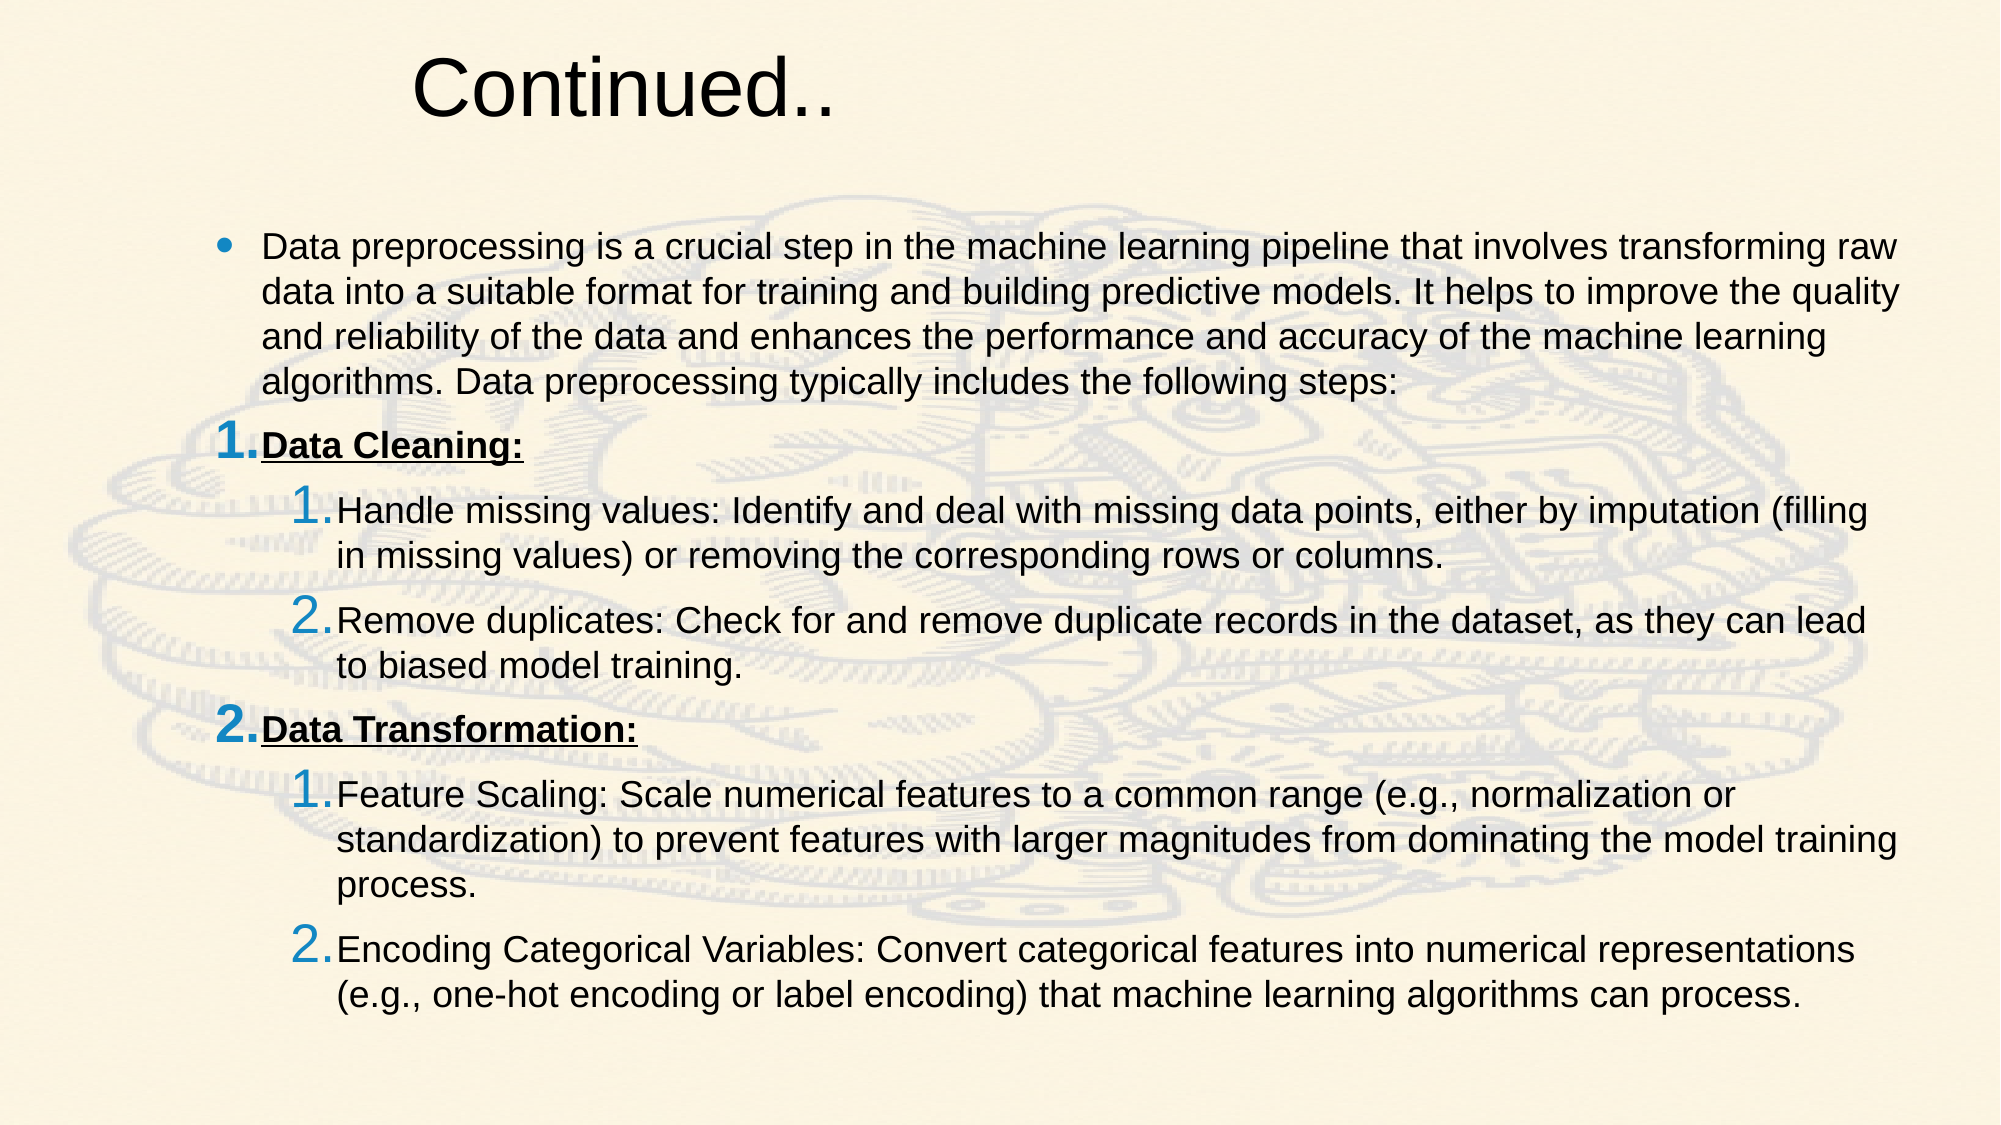

# Continued..
Data preprocessing is a crucial step in the machine learning pipeline that involves transforming raw data into a suitable format for training and building predictive models. It helps to improve the quality and reliability of the data and enhances the performance and accuracy of the machine learning algorithms. Data preprocessing typically includes the following steps:
Data Cleaning:
Handle missing values: Identify and deal with missing data points, either by imputation (filling in missing values) or removing the corresponding rows or columns.
Remove duplicates: Check for and remove duplicate records in the dataset, as they can lead to biased model training.
Data Transformation:
Feature Scaling: Scale numerical features to a common range (e.g., normalization or standardization) to prevent features with larger magnitudes from dominating the model training process.
Encoding Categorical Variables: Convert categorical features into numerical representations (e.g., one-hot encoding or label encoding) that machine learning algorithms can process.